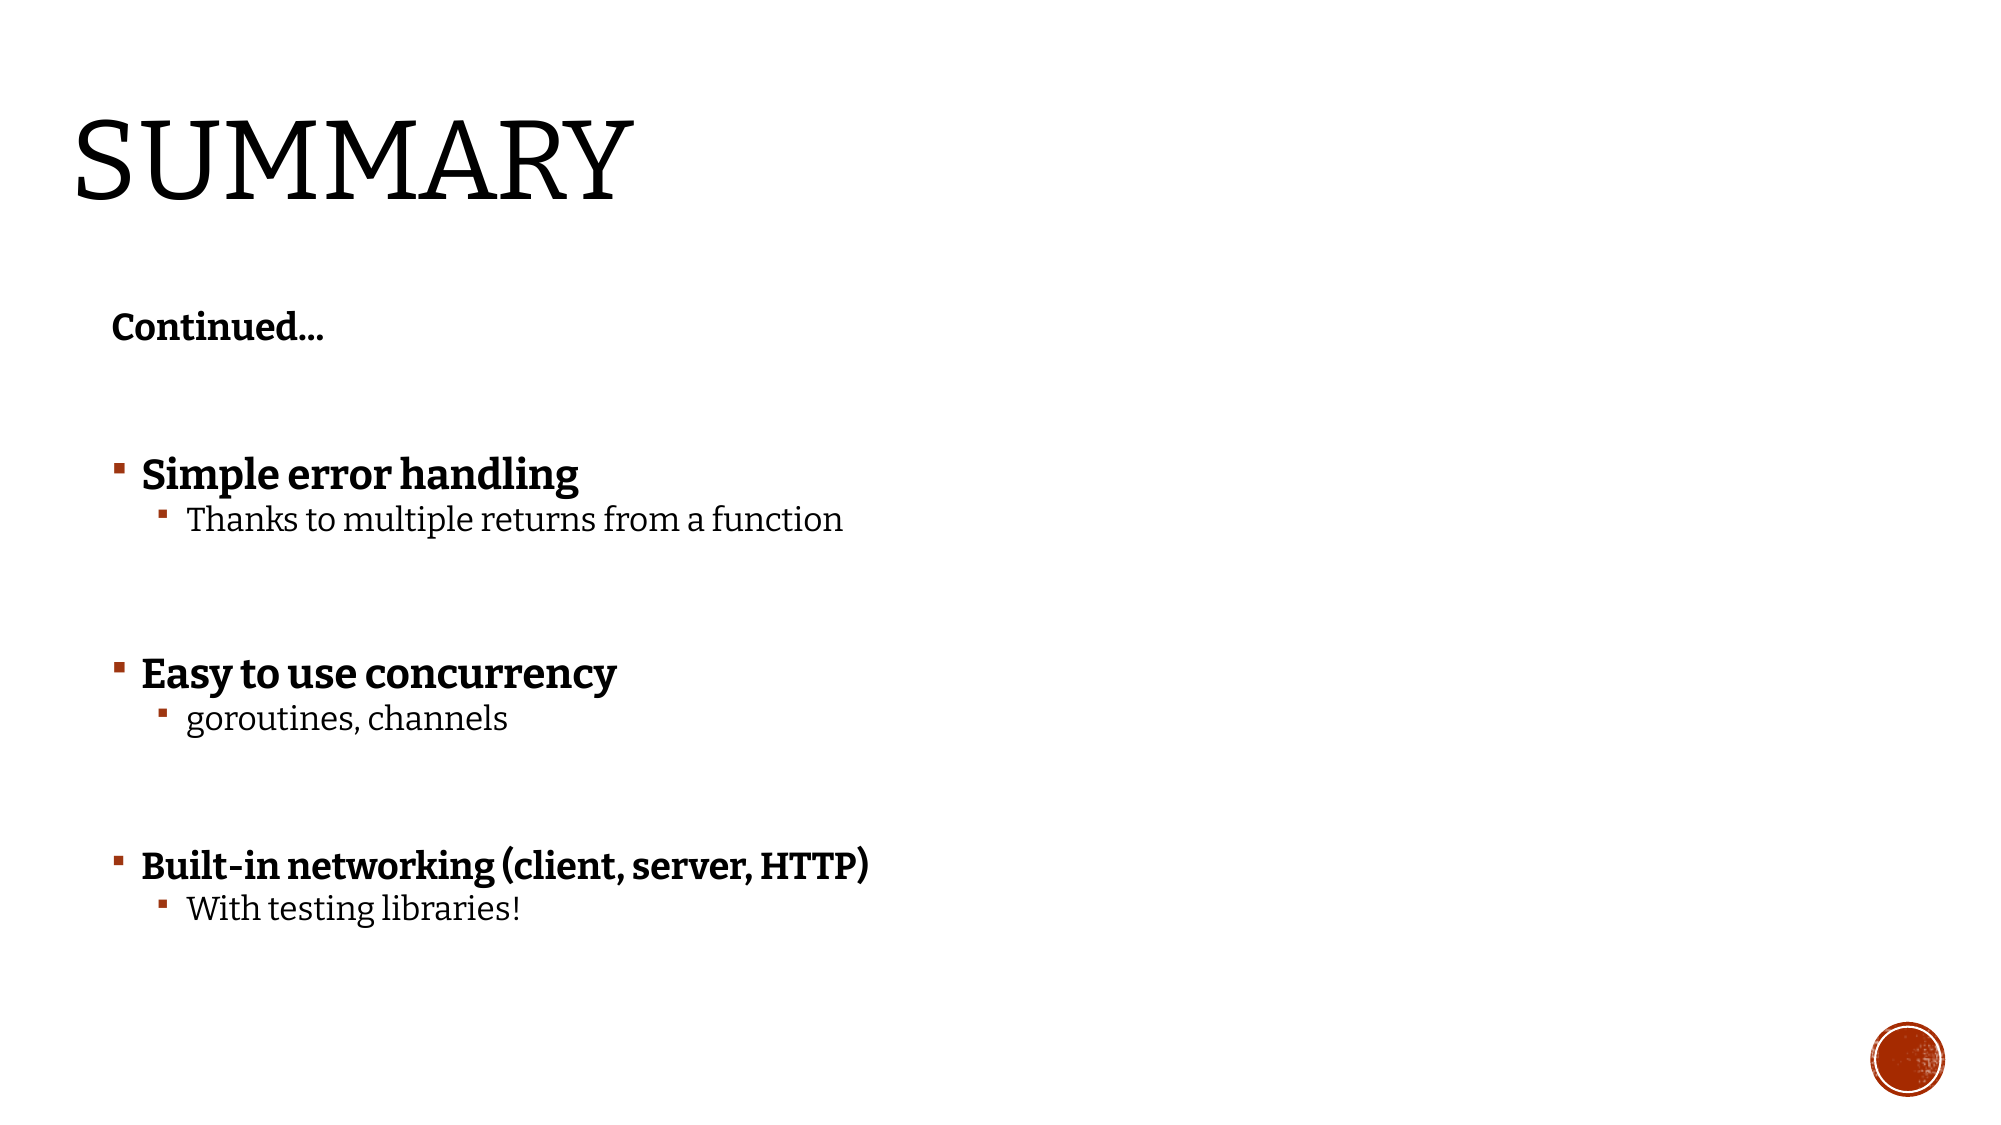

# Summary
Continued...

Simple error handling
Thanks to multiple returns from a function

Easy to use concurrency
goroutines, channels

Built-in networking (client, server, HTTP)
With testing libraries!